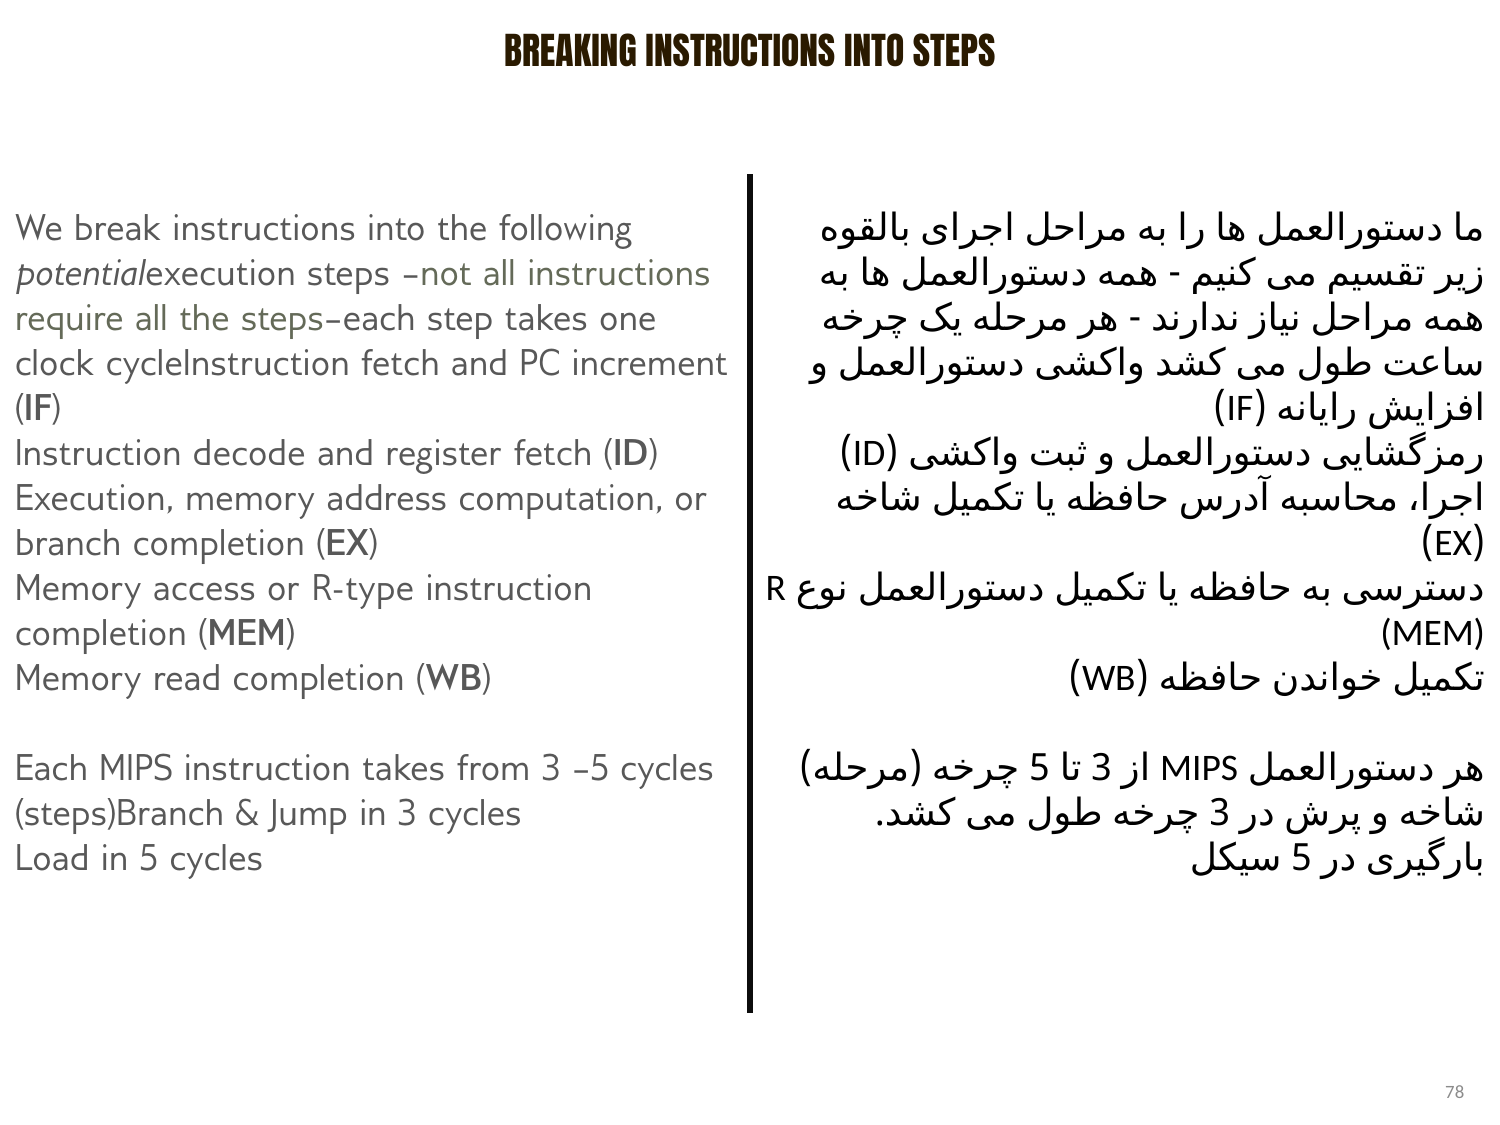

BREAKING INSTRUCTIONS INTO STEPS
We break instructions into the following potentialexecution steps –not all instructions require all the steps–each step takes one clock cycleInstruction fetch and PC increment (IF)
Instruction decode and register fetch (ID)
Execution, memory address computation, or branch completion (EX)
Memory access or R-type instruction completion (MEM)
Memory read completion (WB)

Each MIPS instruction takes from 3 –5 cycles (steps)Branch & Jump in 3 cycles
Load in 5 cycles
ما دستورالعمل ها را به مراحل اجرای بالقوه زیر تقسیم می کنیم - همه دستورالعمل ها به همه مراحل نیاز ندارند - هر مرحله یک چرخه ساعت طول می کشد واکشی دستورالعمل و افزایش رایانه (IF)
رمزگشایی دستورالعمل و ثبت واکشی (ID)
اجرا، محاسبه آدرس حافظه یا تکمیل شاخه (EX)
دسترسی به حافظه یا تکمیل دستورالعمل نوع R (MEM)
تکمیل خواندن حافظه (WB)

هر دستورالعمل MIPS از 3 تا 5 چرخه (مرحله) شاخه و پرش در 3 چرخه طول می کشد.
بارگیری در 5 سیکل